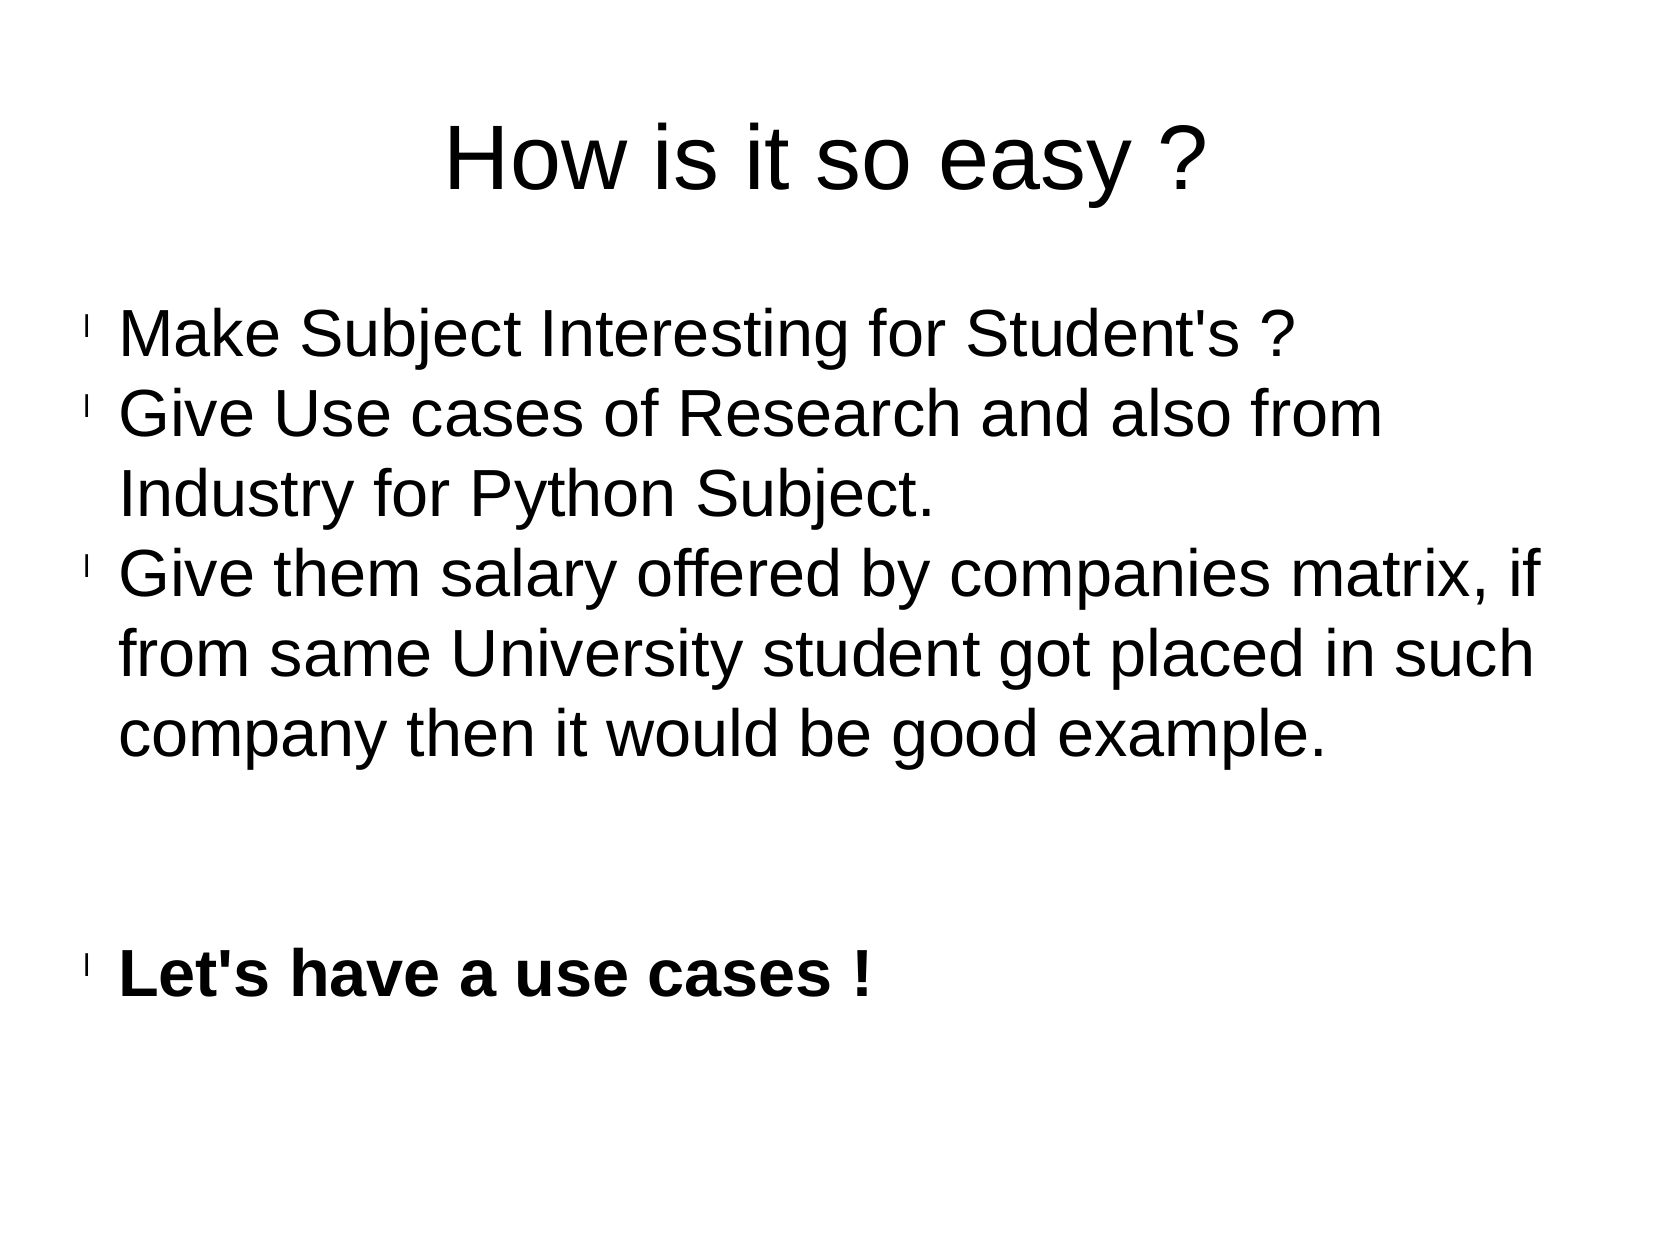

How is it so easy ?
Make Subject Interesting for Student's ?
Give Use cases of Research and also from Industry for Python Subject.
Give them salary offered by companies matrix, if from same University student got placed in such company then it would be good example.

Let's have a use cases !